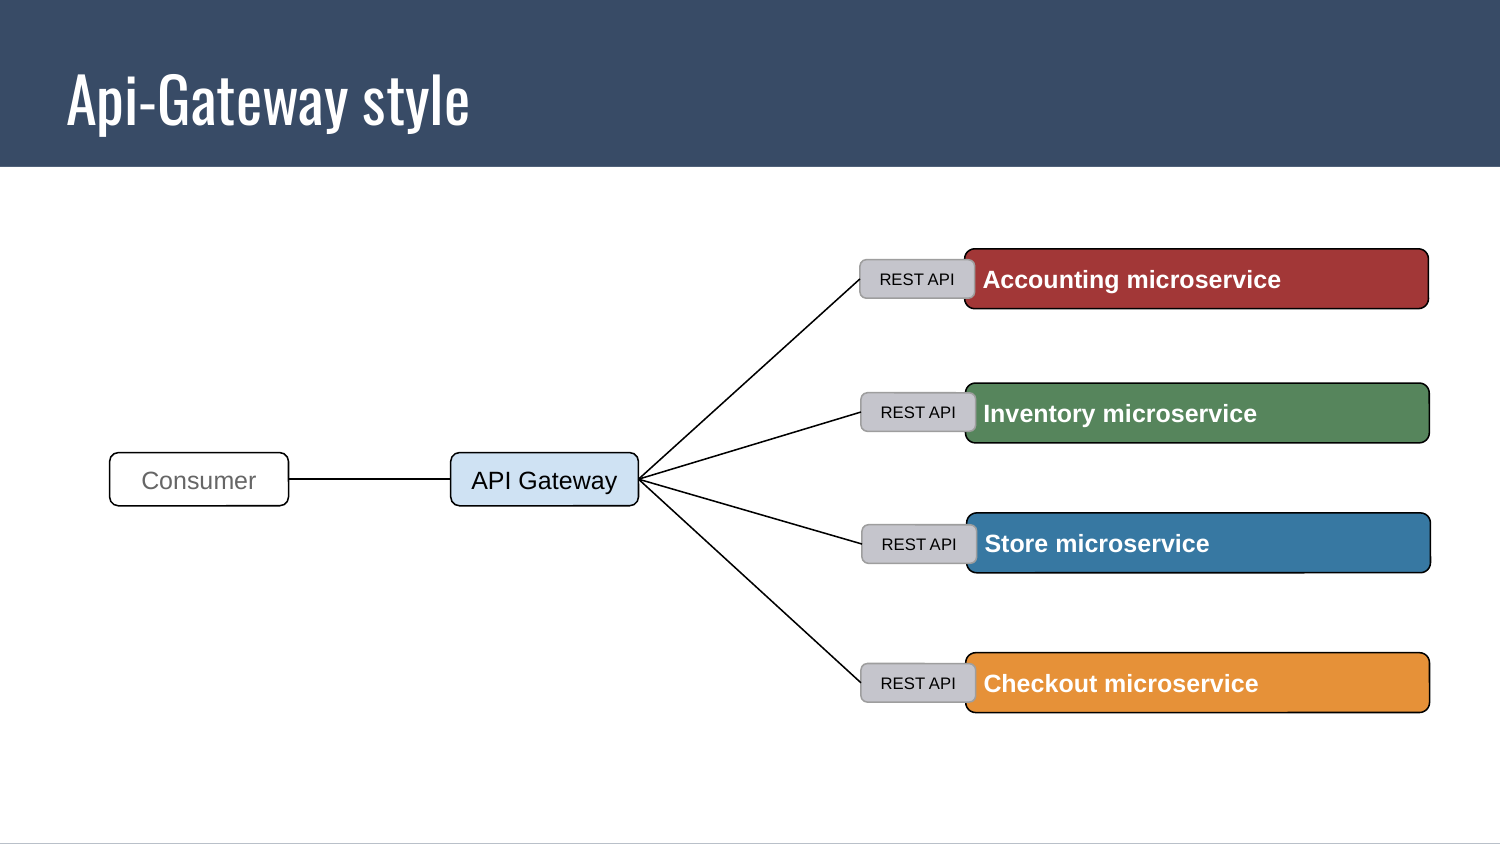

# Api-Gateway style

Accounting microservice
REST API
Inventory microservice
REST API
Consumer
API Gateway
Store microservice
REST API
Checkout microservice
REST API